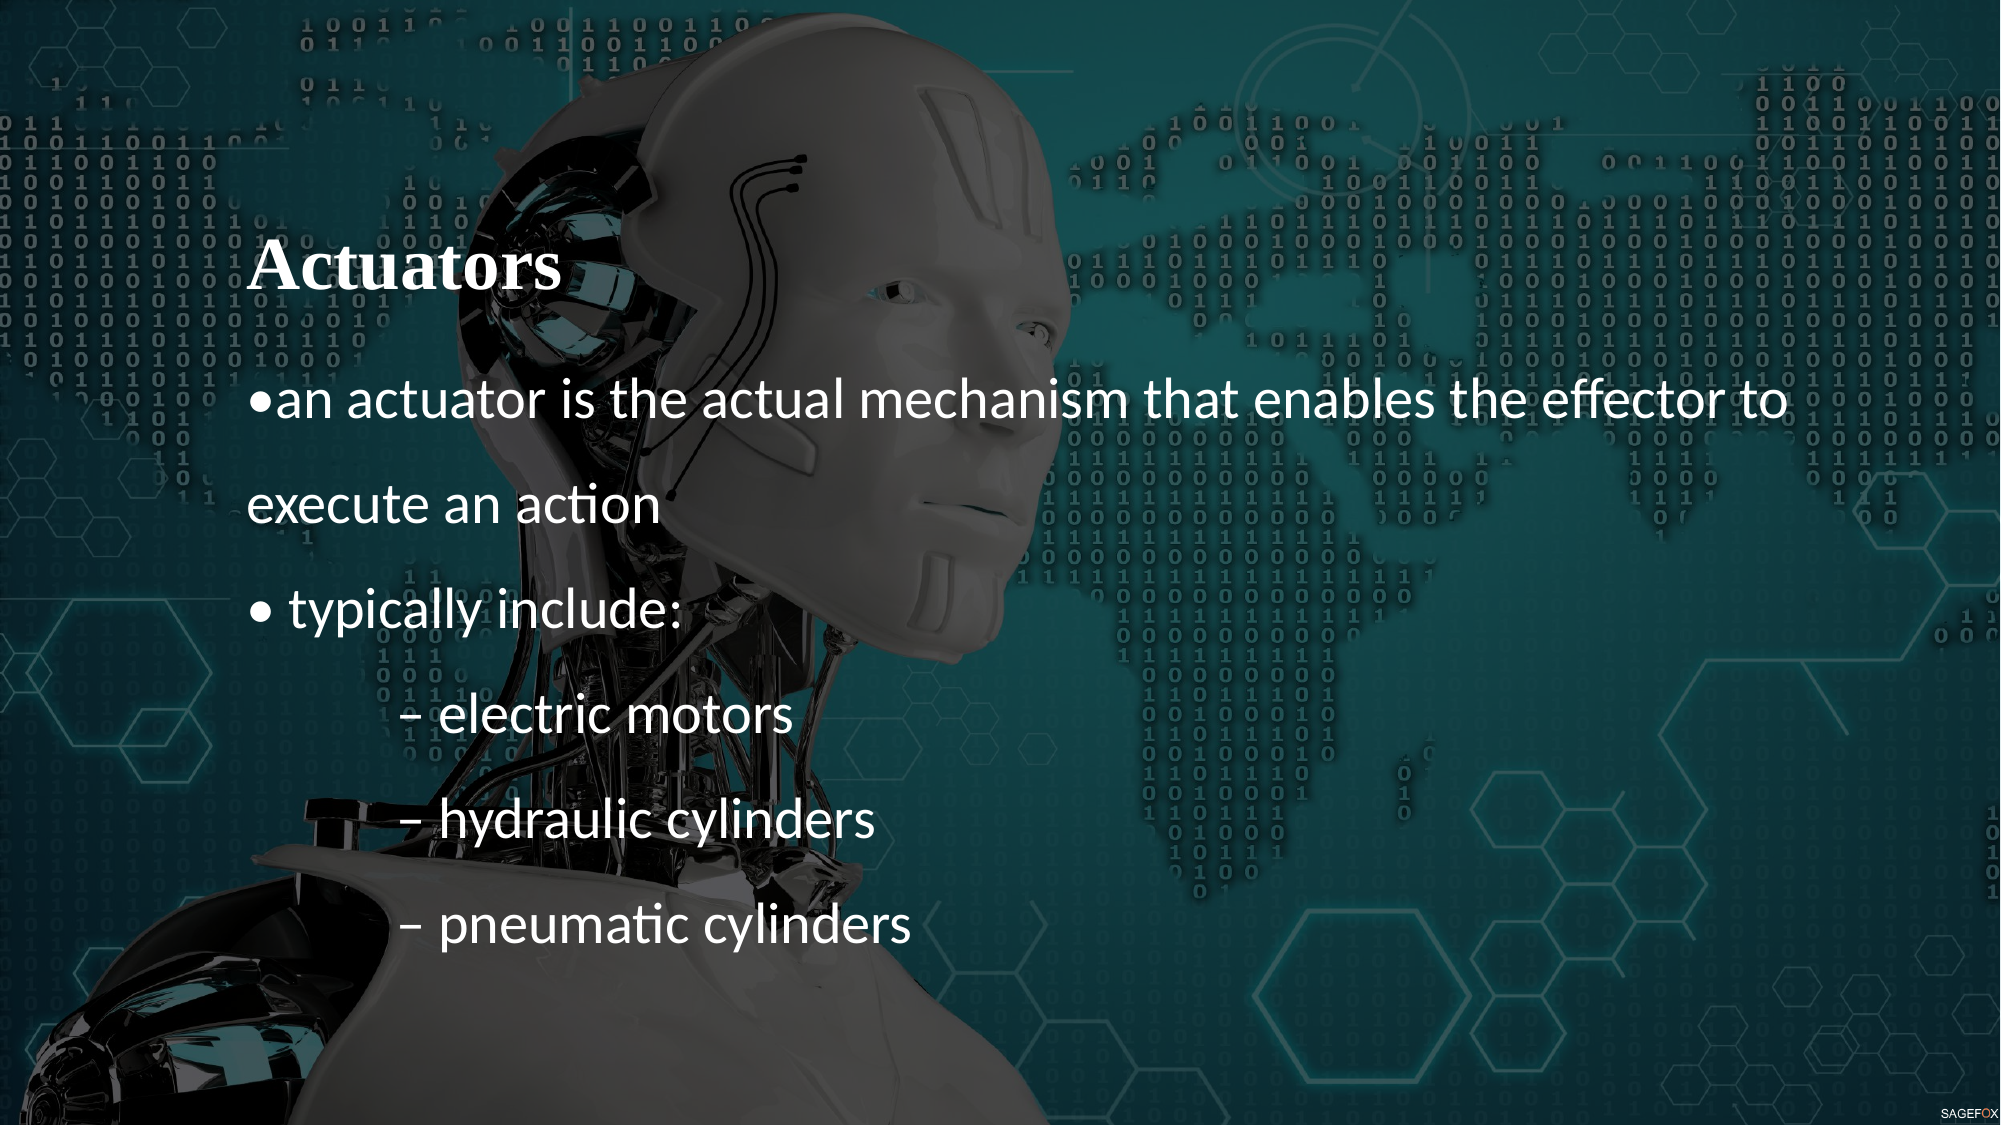

Actuators
•an actuator is the actual mechanism that enables the effector to execute an action
• typically include:
	– electric motors
	– hydraulic cylinders
	– pneumatic cylinders